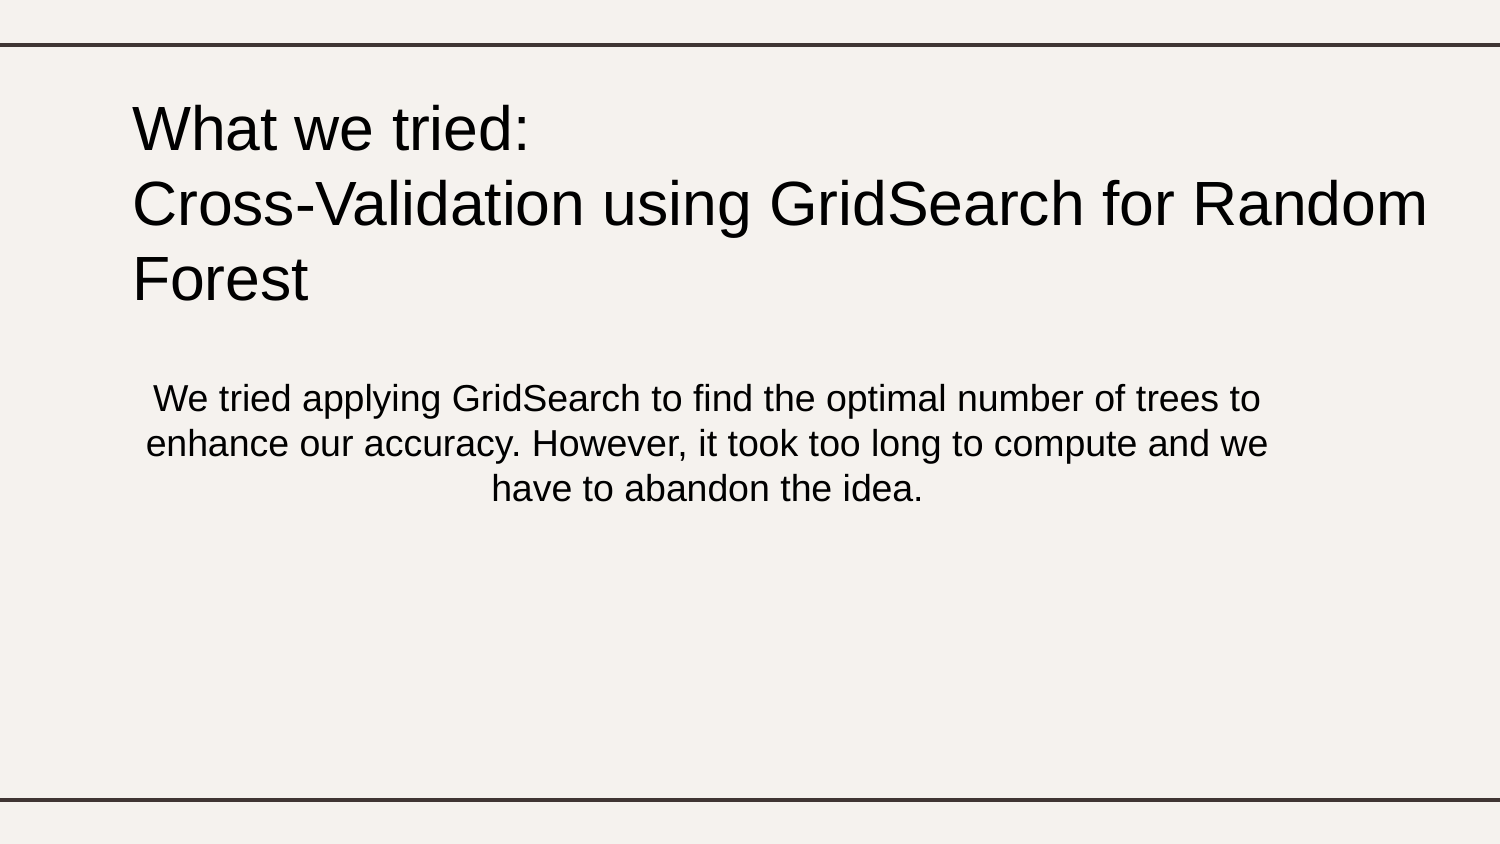

# What we tried: Cross-Validation using GridSearch for Random Forest
We tried applying GridSearch to find the optimal number of trees to enhance our accuracy. However, it took too long to compute and we have to abandon the idea.